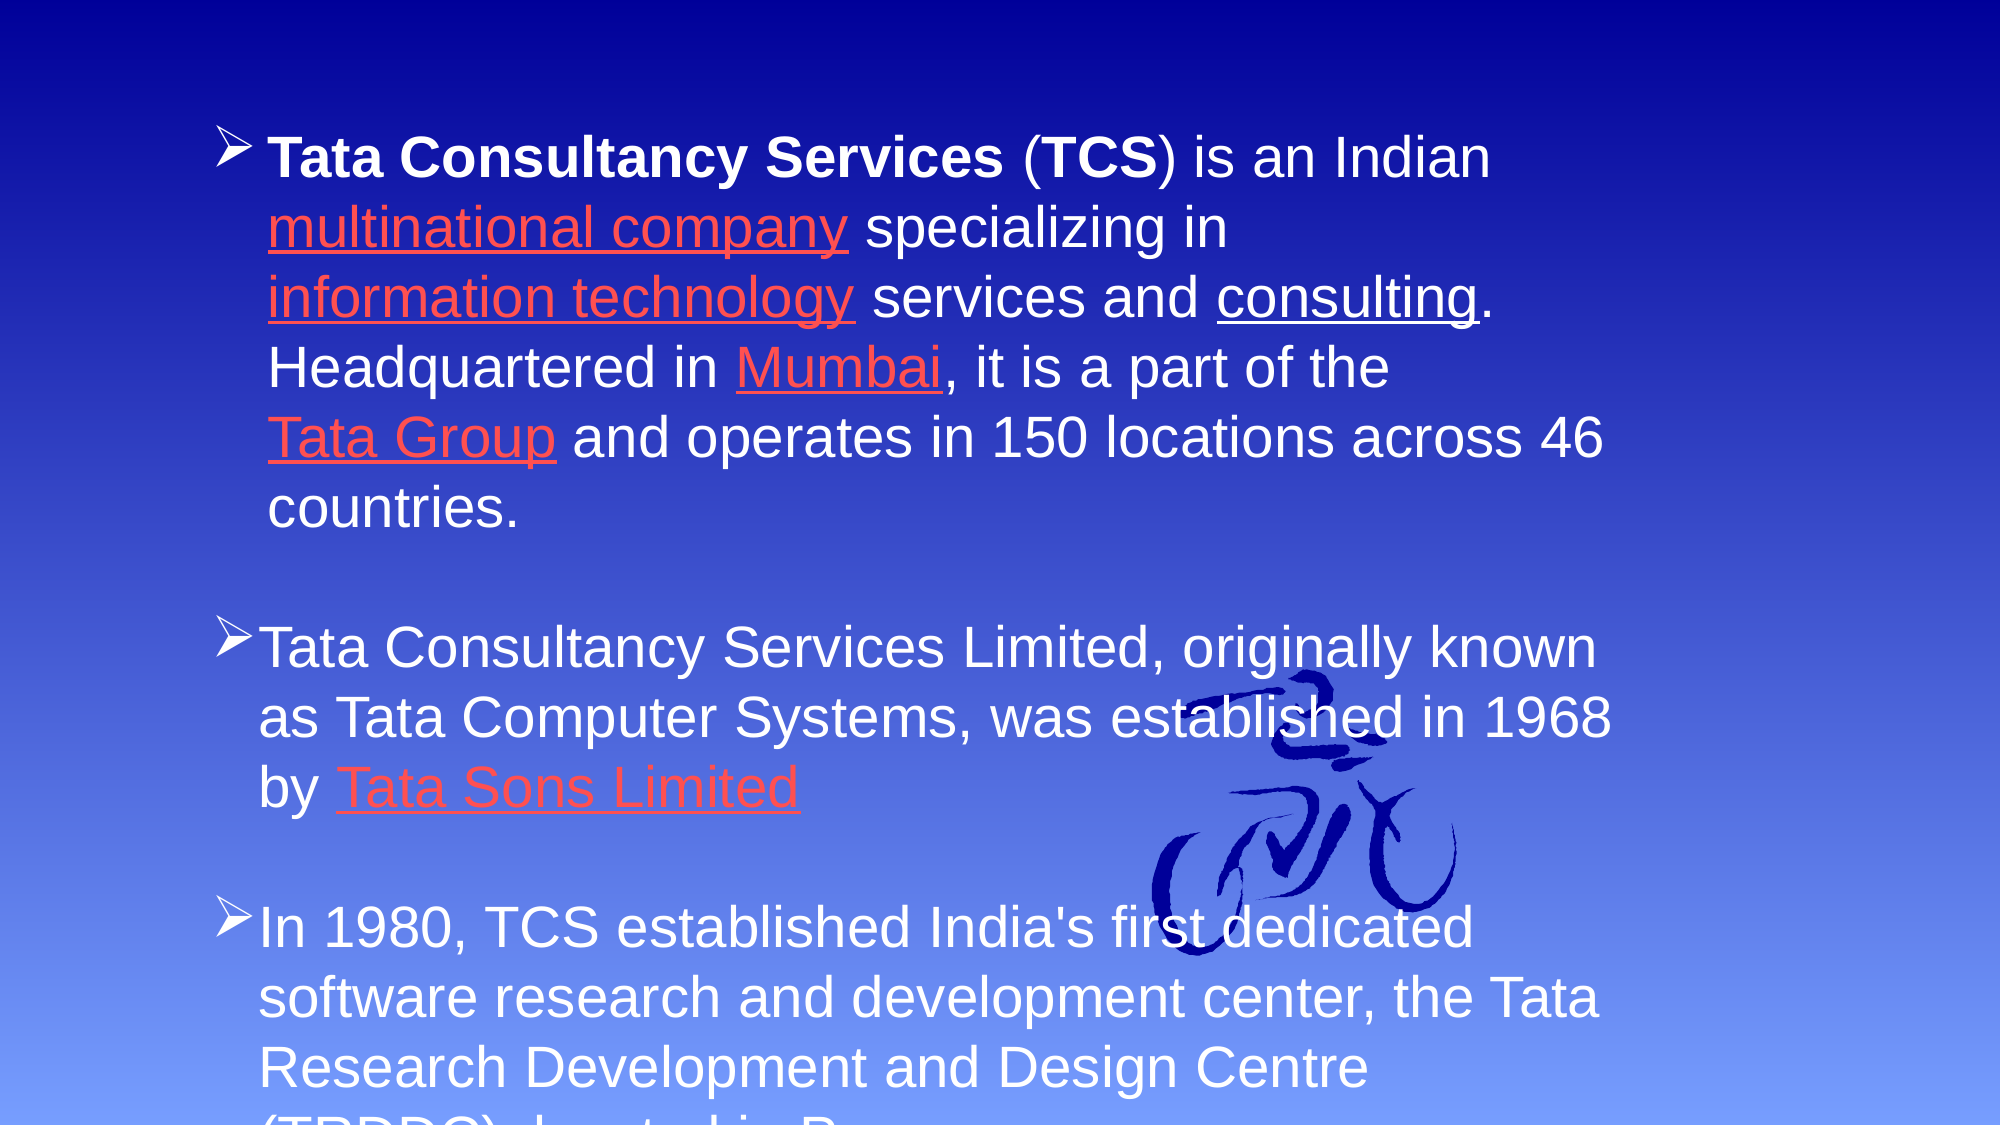

Tata Consultancy Services (TCS) is an Indian multinational company specializing in information technology services and consulting. Headquartered in Mumbai, it is a part of the Tata Group and operates in 150 locations across 46 countries.

Tata Consultancy Services Limited, originally known as Tata Computer Systems, was established in 1968 by Tata Sons Limited

In 1980, TCS established India's first dedicated software research and development center, the Tata Research Development and Design Centre (TRDDC), located in Pune.